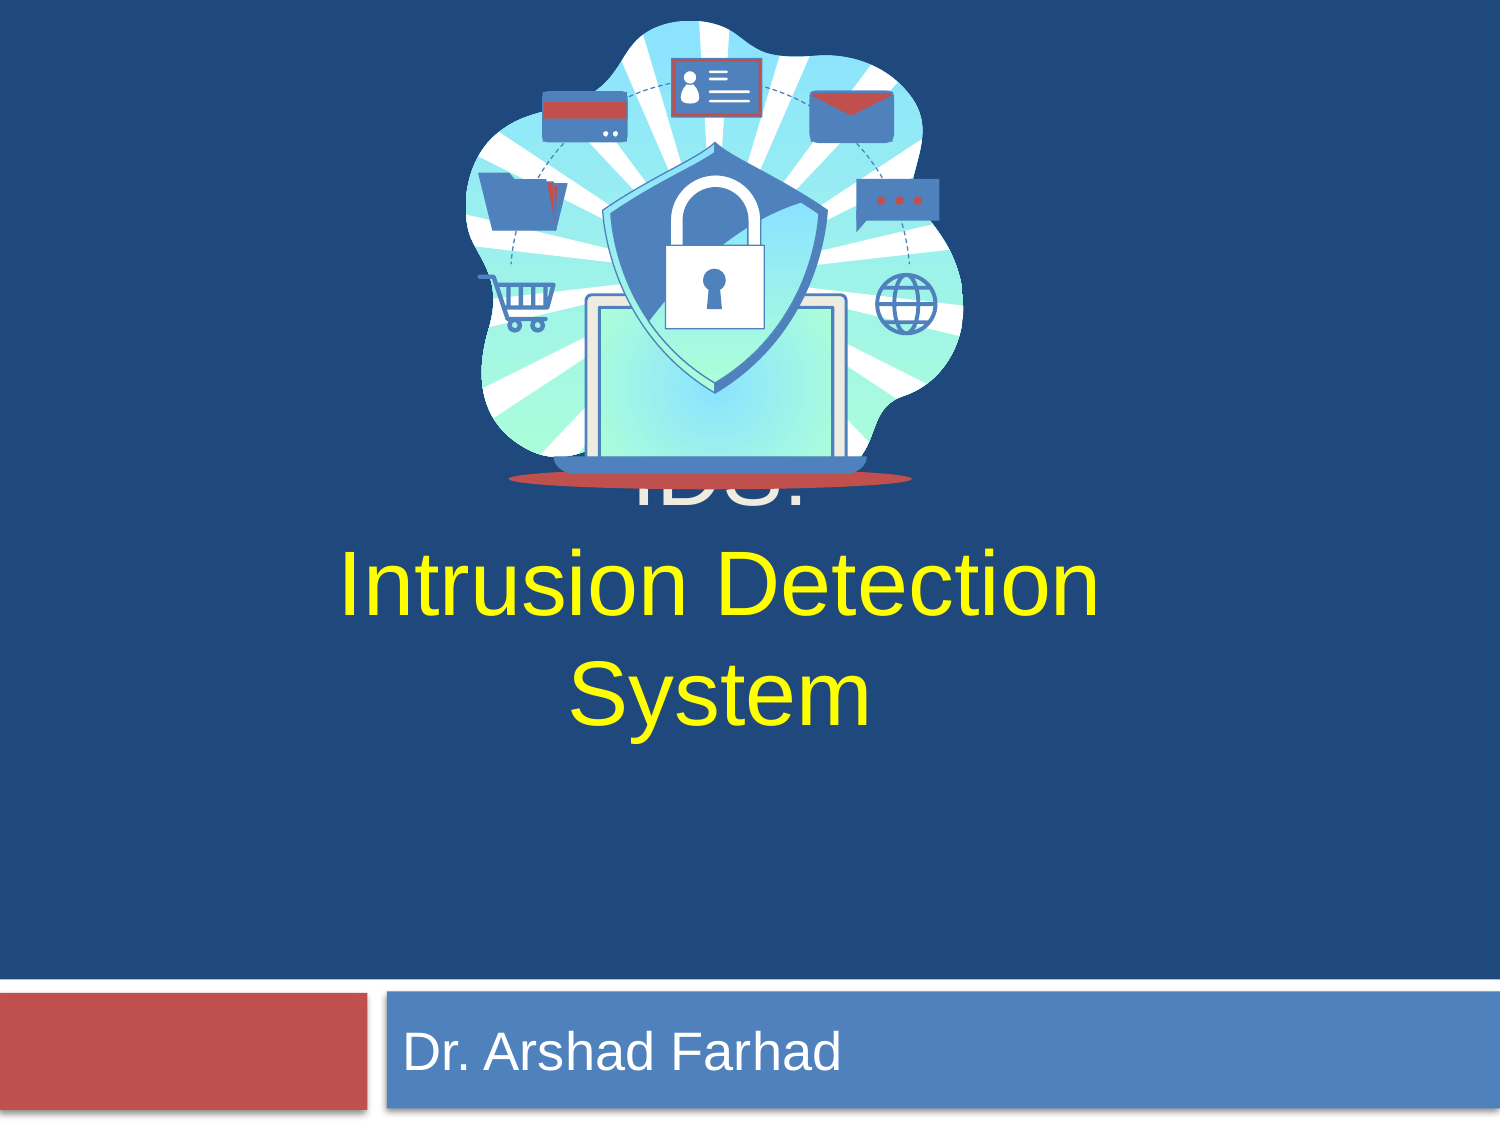

# IDS: Intrusion Detection System
Dr. Arshad Farhad